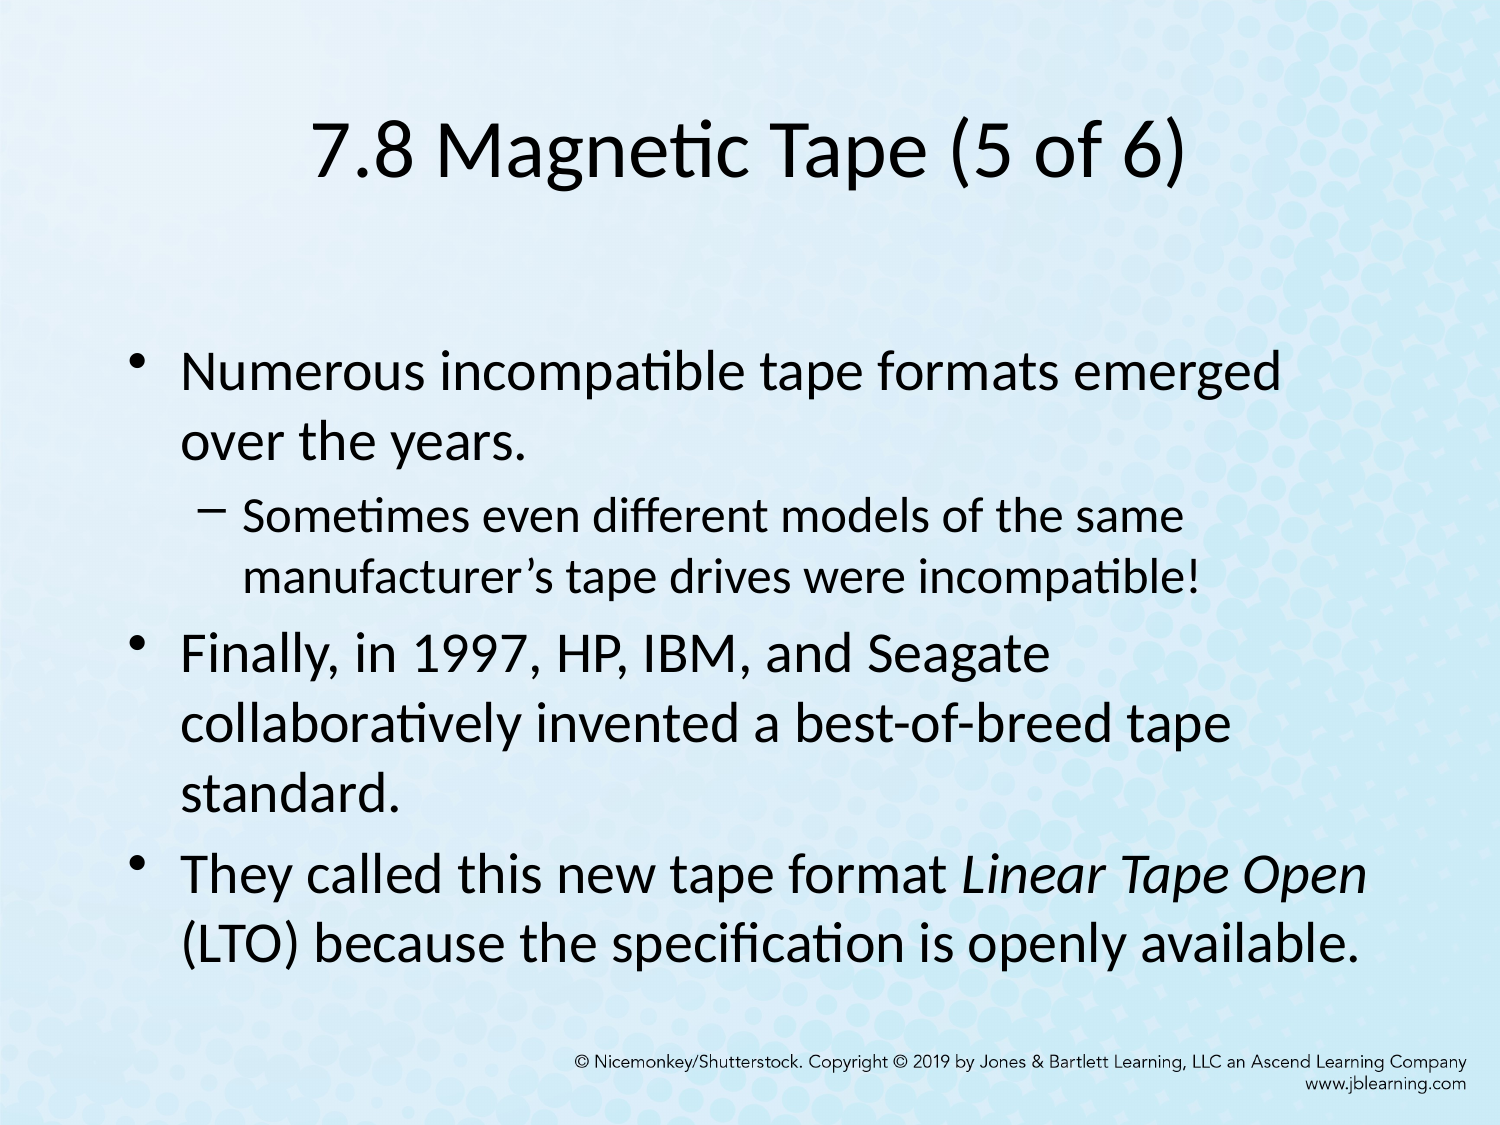

# 7.8 Magnetic Tape (5 of 6)
Numerous incompatible tape formats emerged over the years.
Sometimes even different models of the same manufacturer’s tape drives were incompatible!
Finally, in 1997, HP, IBM, and Seagate collaboratively invented a best-of-breed tape standard.
They called this new tape format Linear Tape Open (LTO) because the specification is openly available.